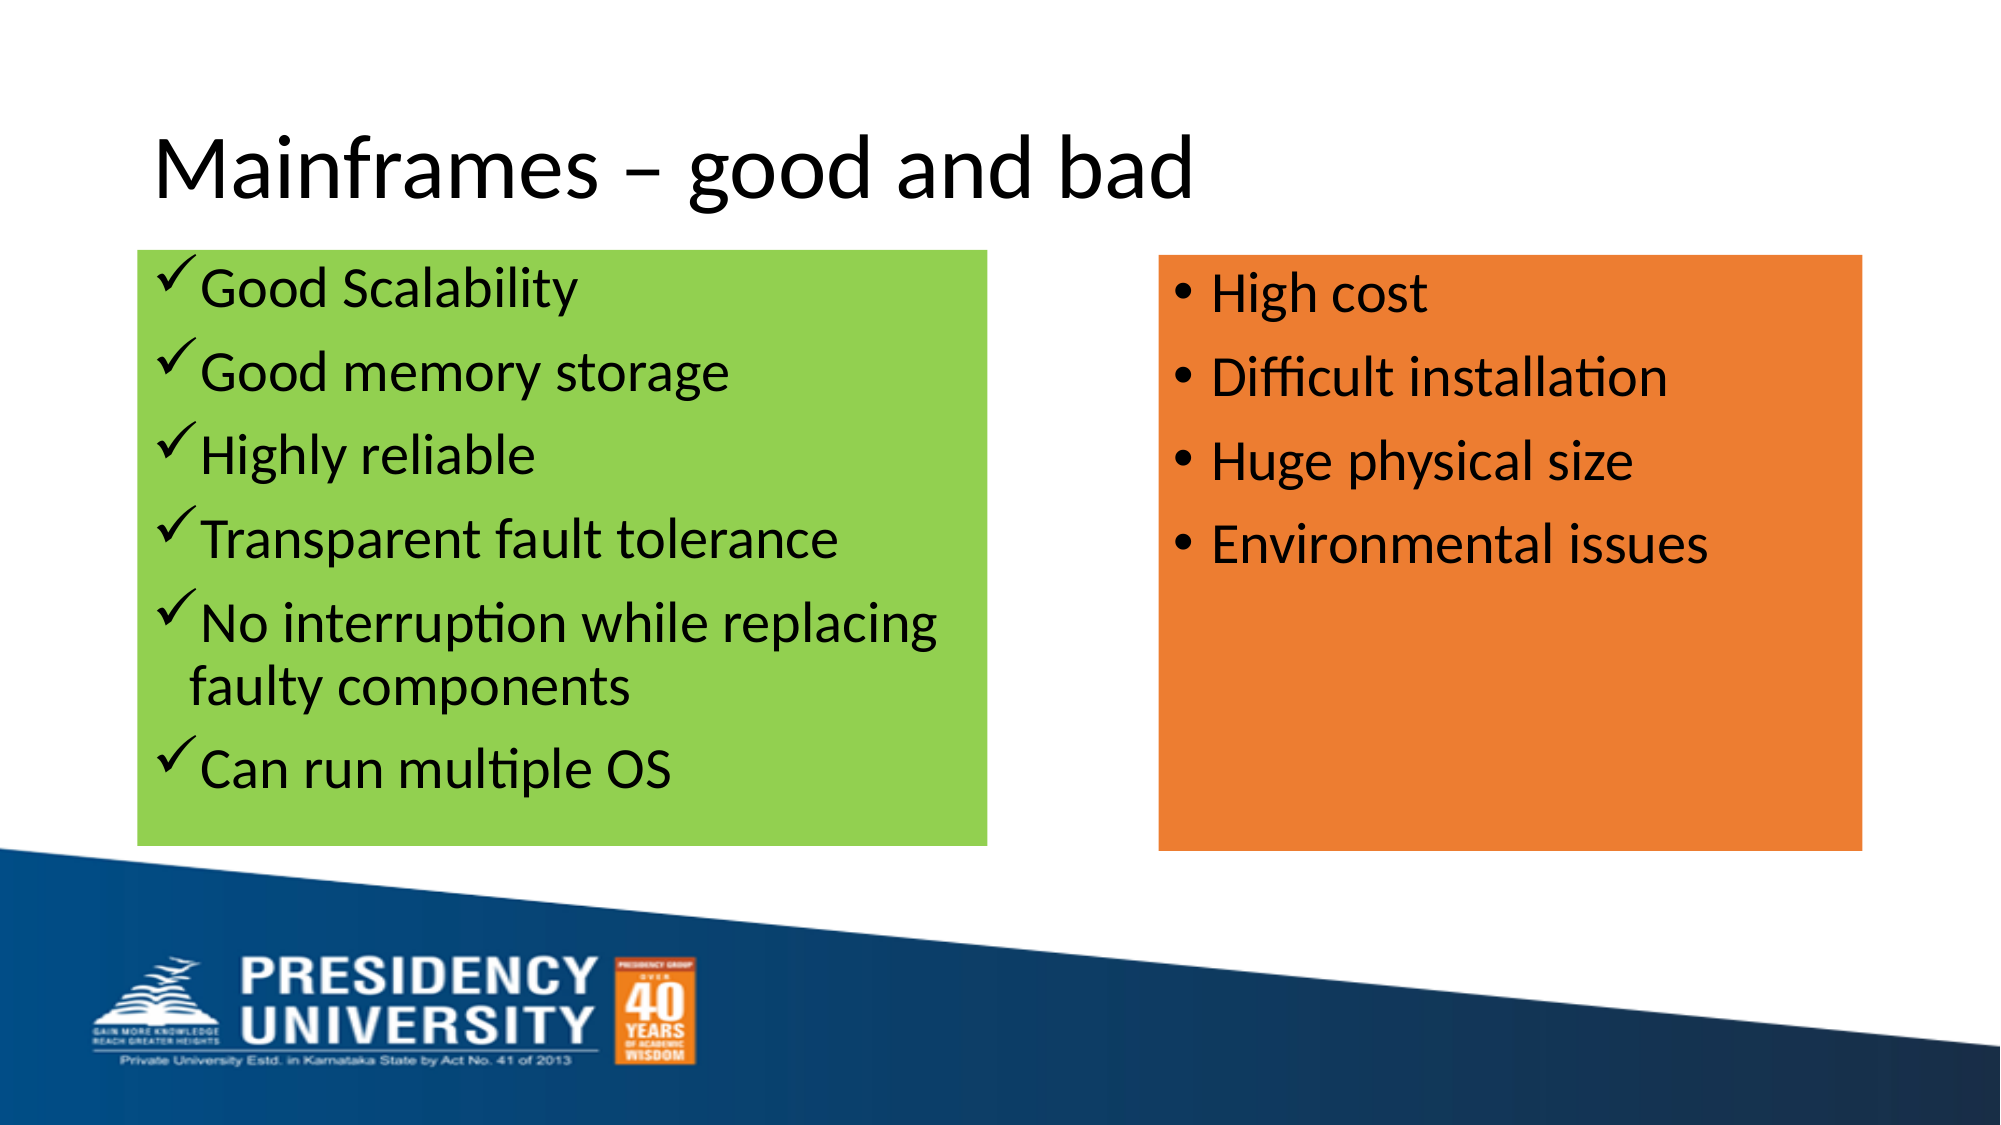

# Mainframes – good and bad
Good Scalability
Good memory storage
Highly reliable
Transparent fault tolerance
No interruption while replacing faulty components
Can run multiple OS
High cost
Difficult installation
Huge physical size
Environmental issues